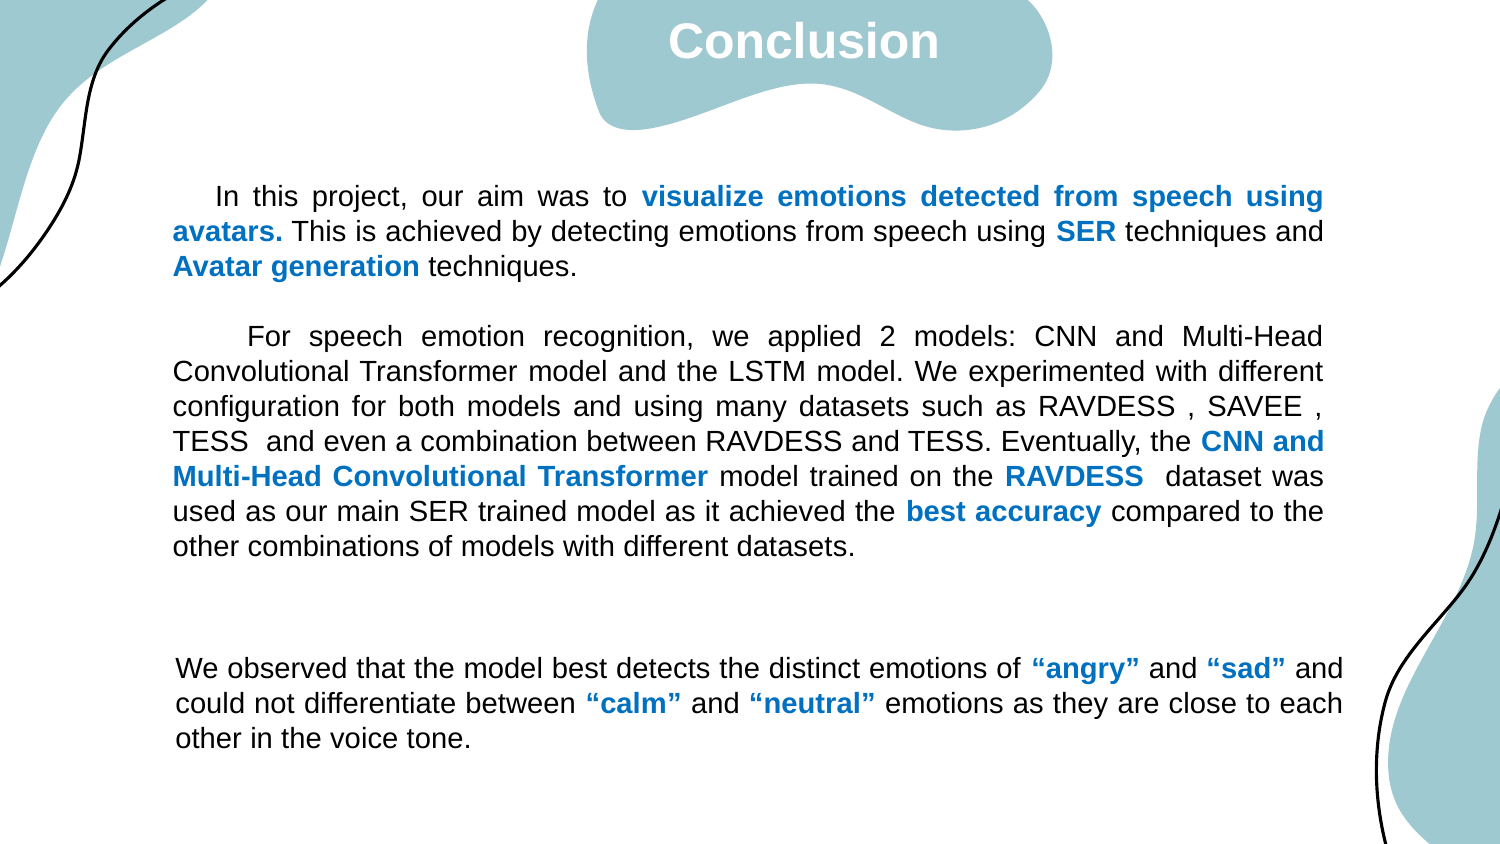

Conclusion

       In this project, our aim was to visualize emotions detected from speech using avatars. This is achieved by detecting emotions from speech using SER techniques and Avatar generation techniques.

       For speech emotion recognition, we applied 2 models: CNN and Multi-Head Convolutional Transformer model and the LSTM model. We experimented with different configuration for both models and using many datasets such as RAVDESS , SAVEE , TESS  and even a combination between RAVDESS and TESS. Eventually, the CNN and Multi-Head Convolutional Transformer model trained on the RAVDESS  dataset was used as our main SER trained model as it achieved the best accuracy compared to the other combinations of models with different datasets.

We observed that the model best detects the distinct emotions of “angry” and “sad” and could not differentiate between “calm” and “neutral” emotions as they are close to each other in the voice tone.